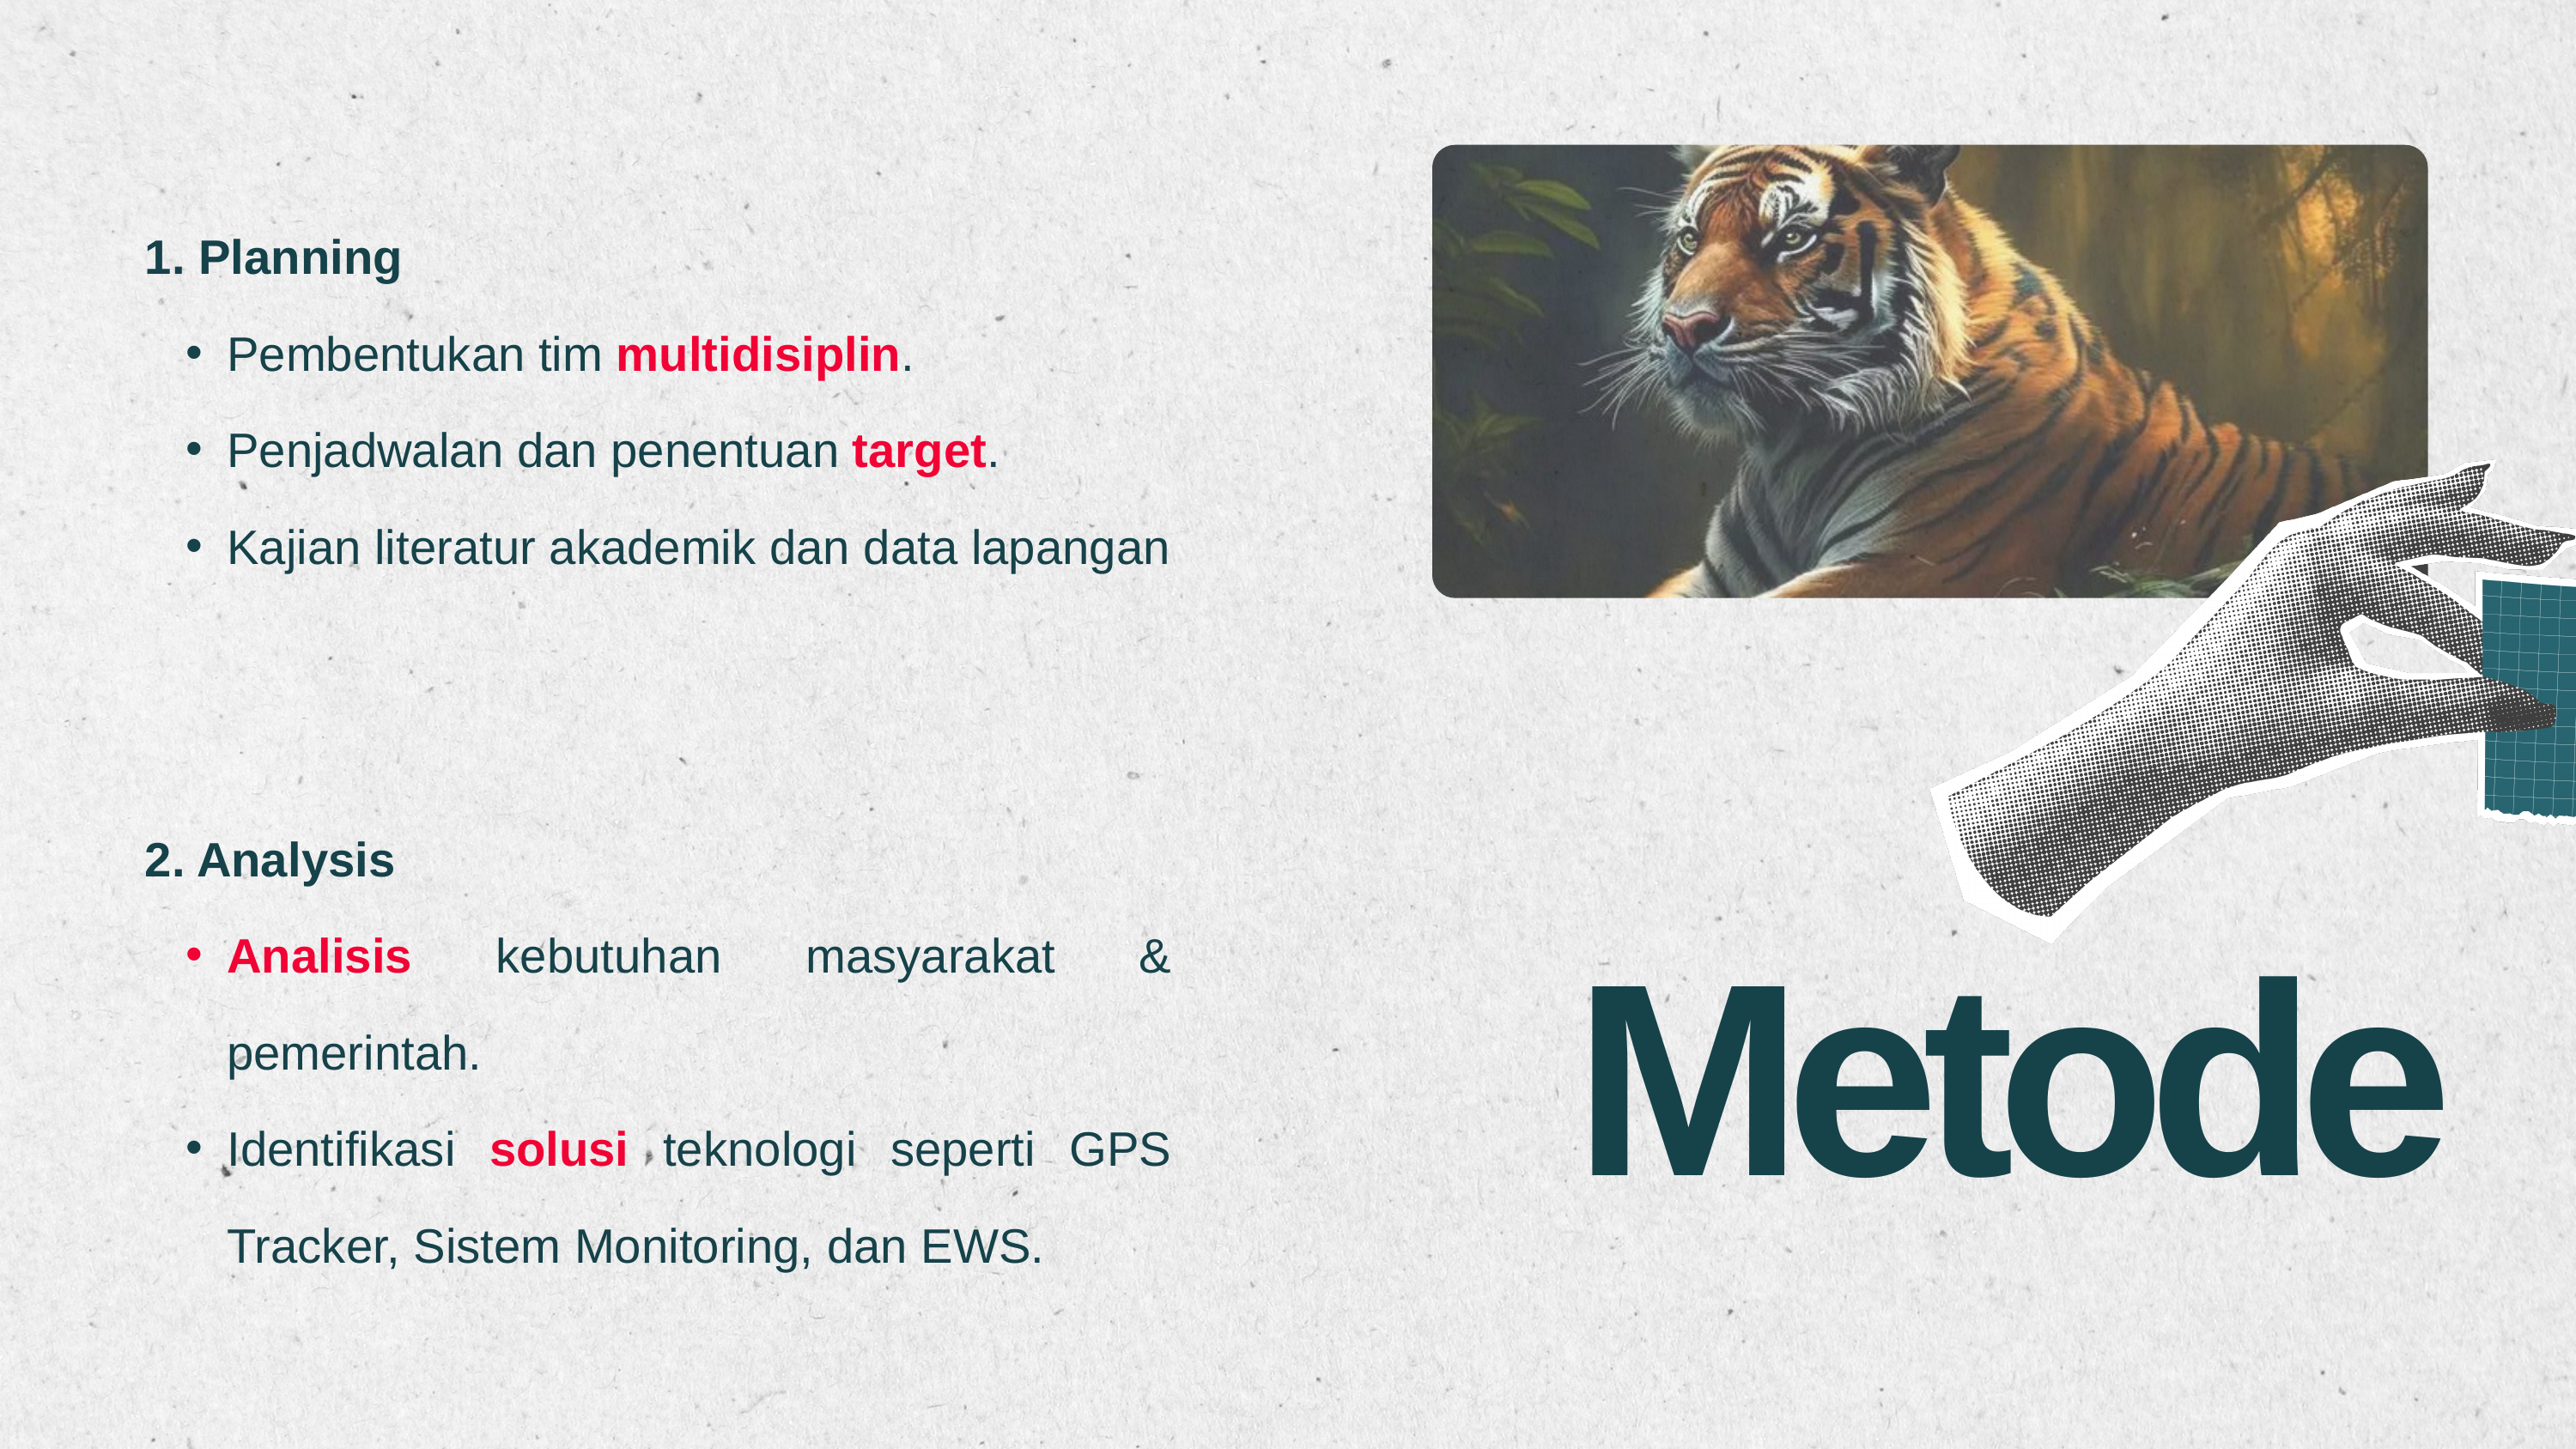

1. Planning
Pembentukan tim multidisiplin.
Penjadwalan dan penentuan target.
Kajian literatur akademik dan data lapangan

2. Analysis
Analisis kebutuhan masyarakat & pemerintah.
Identifikasi solusi teknologi seperti GPS Tracker, Sistem Monitoring, dan EWS.
Metode